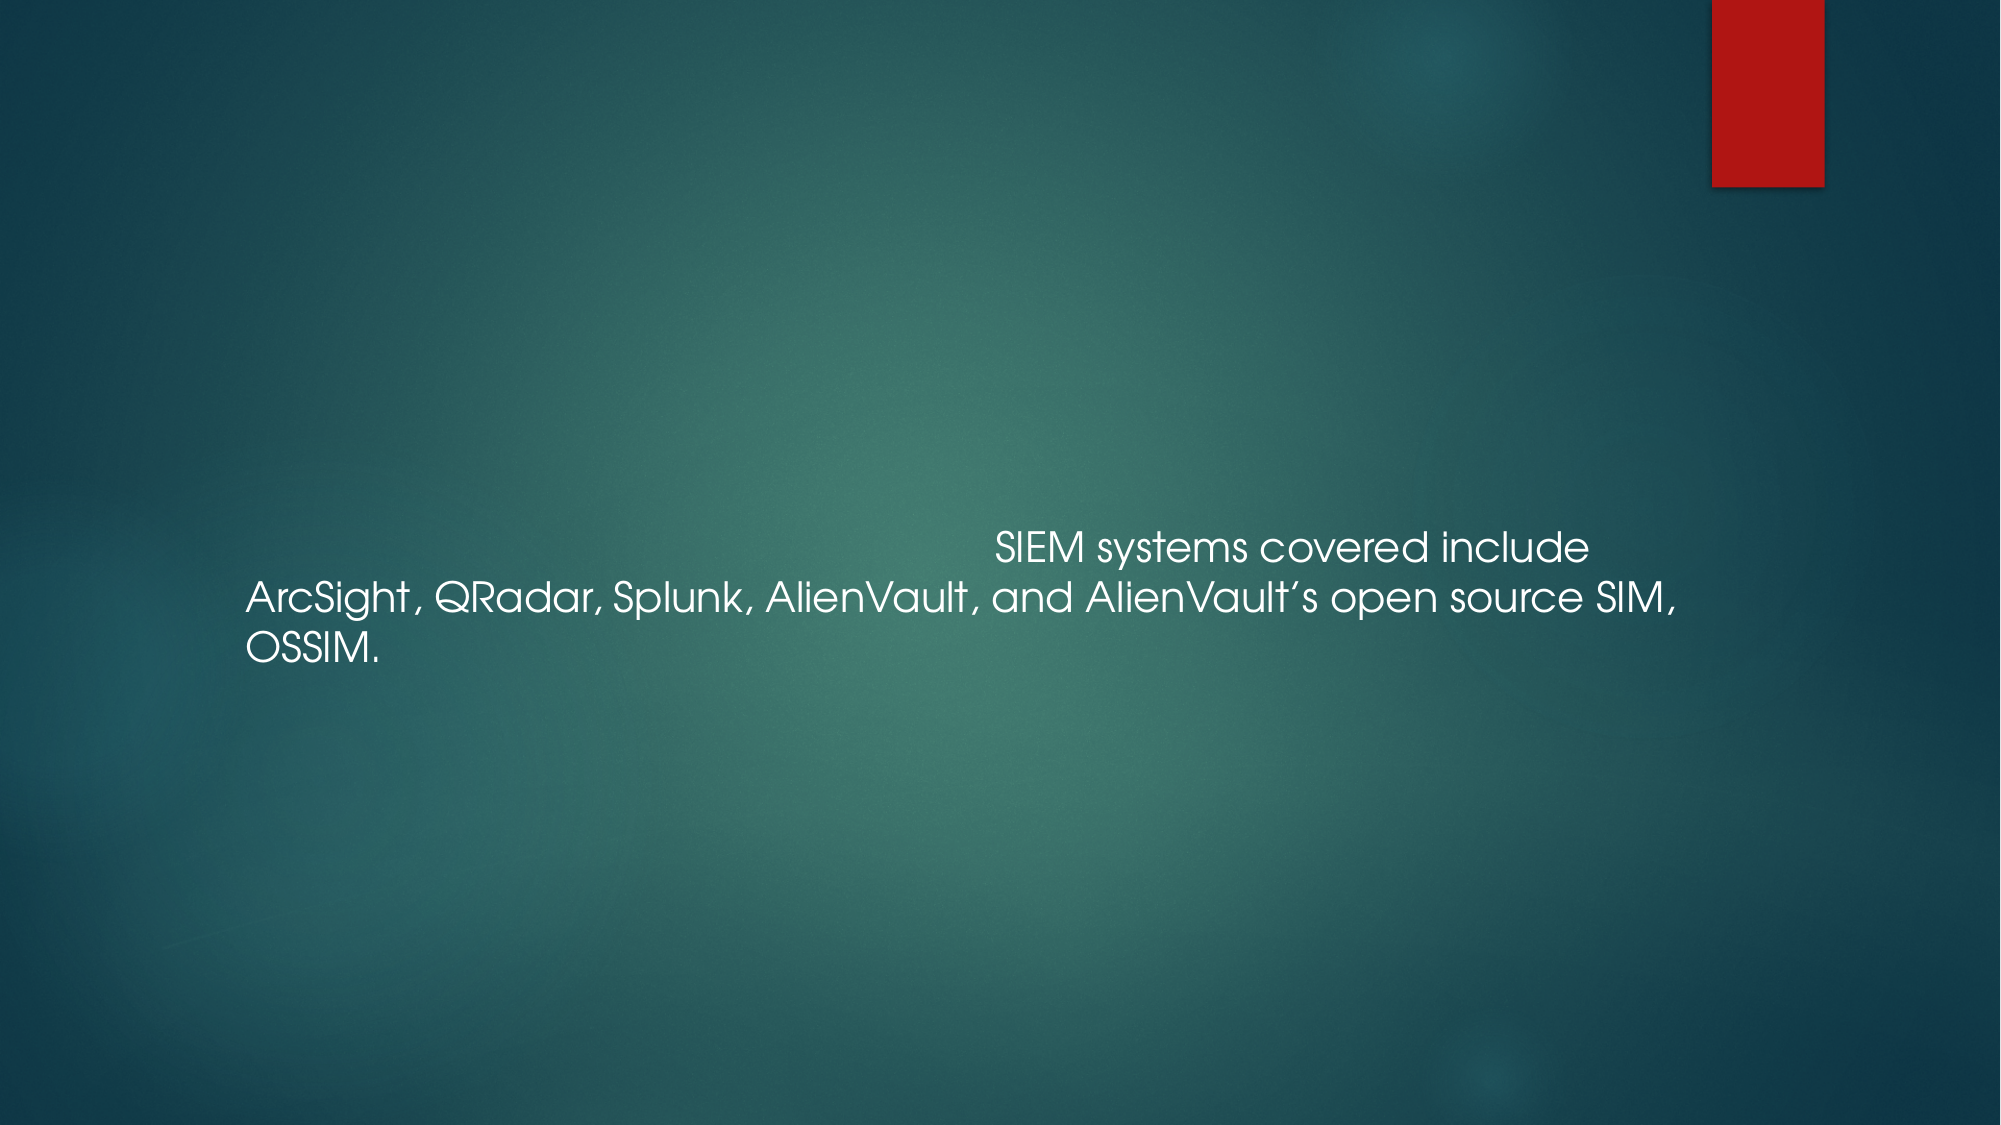

SIEM systems covered include ArcSight, QRadar, Splunk, AlienVault, and AlienVault’s open source SIM, OSSIM.